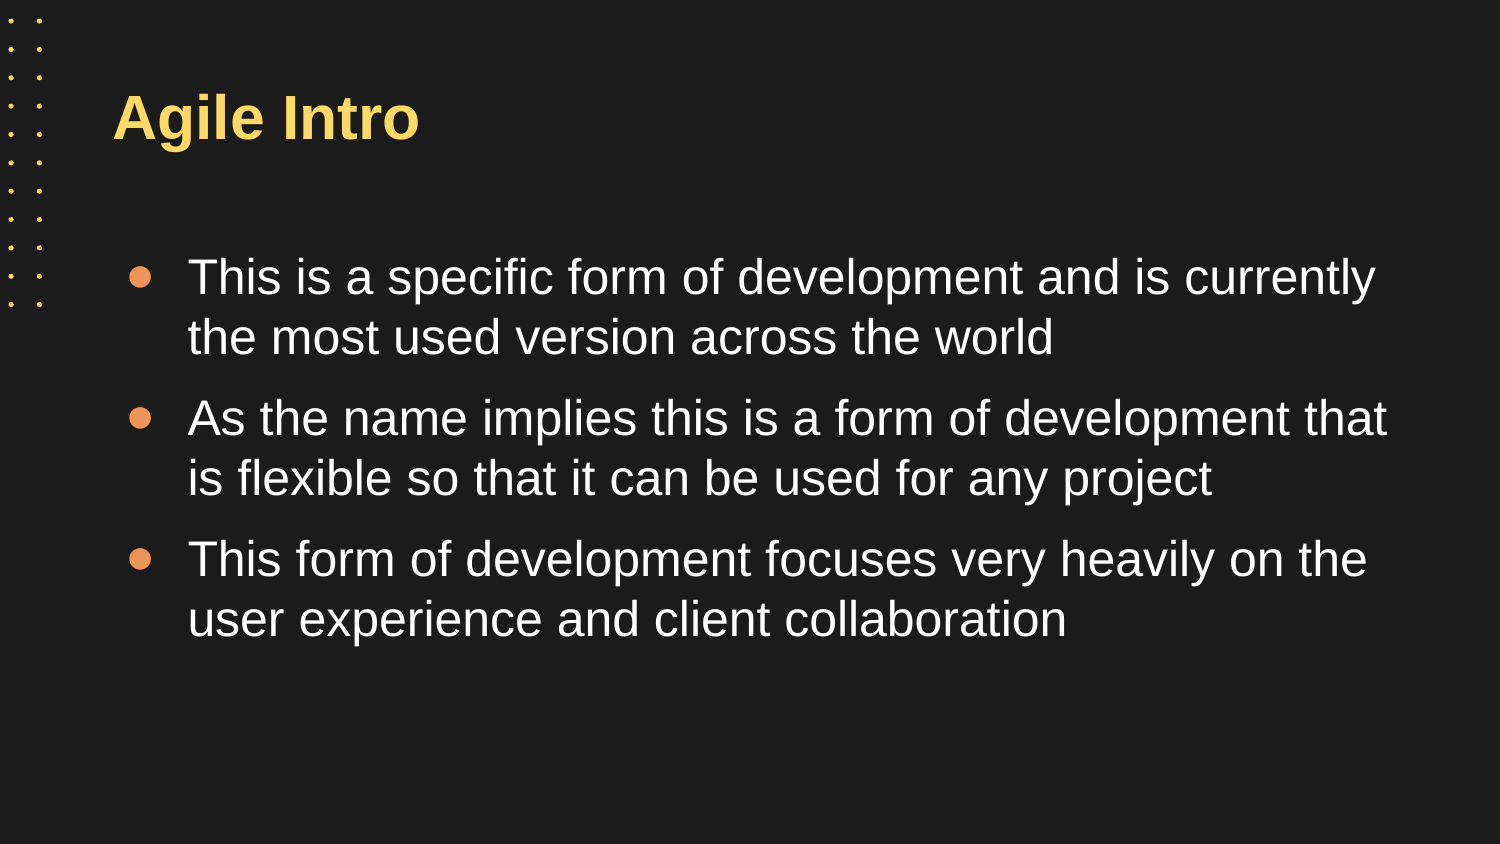

# Agile Intro
This is a specific form of development and is currently the most used version across the world
As the name implies this is a form of development that is flexible so that it can be used for any project
This form of development focuses very heavily on the user experience and client collaboration